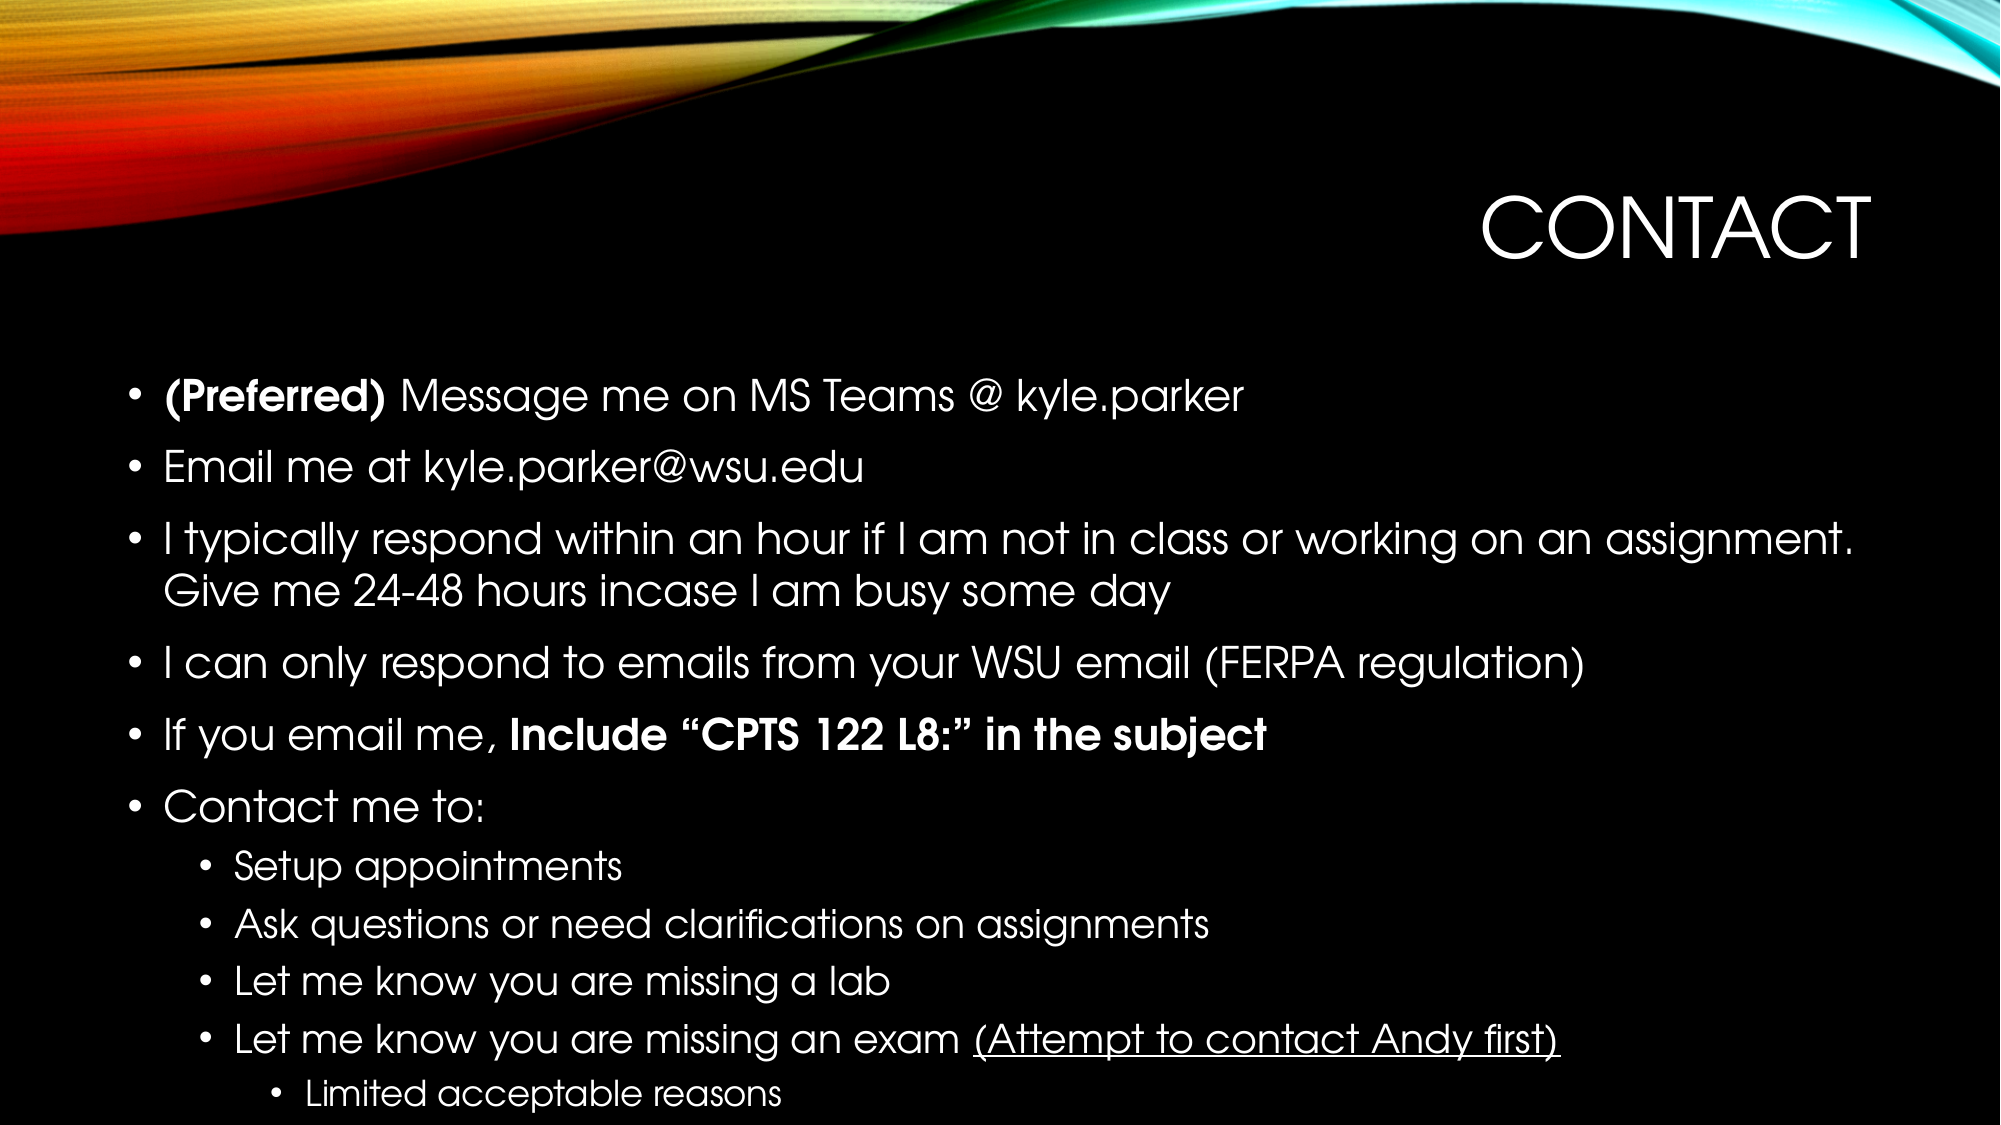

# Contact
(Preferred) Message me on MS Teams @ kyle.parker
Email me at kyle.parker@wsu.edu
I typically respond within an hour if I am not in class or working on an assignment. Give me 24-48 hours incase I am busy some day
I can only respond to emails from your WSU email (FERPA regulation)
If you email me, Include “CPTS 122 L8:” in the subject
Contact me to:
Setup appointments
Ask questions or need clarifications on assignments
Let me know you are missing a lab
Let me know you are missing an exam (Attempt to contact Andy first)
Limited acceptable reasons